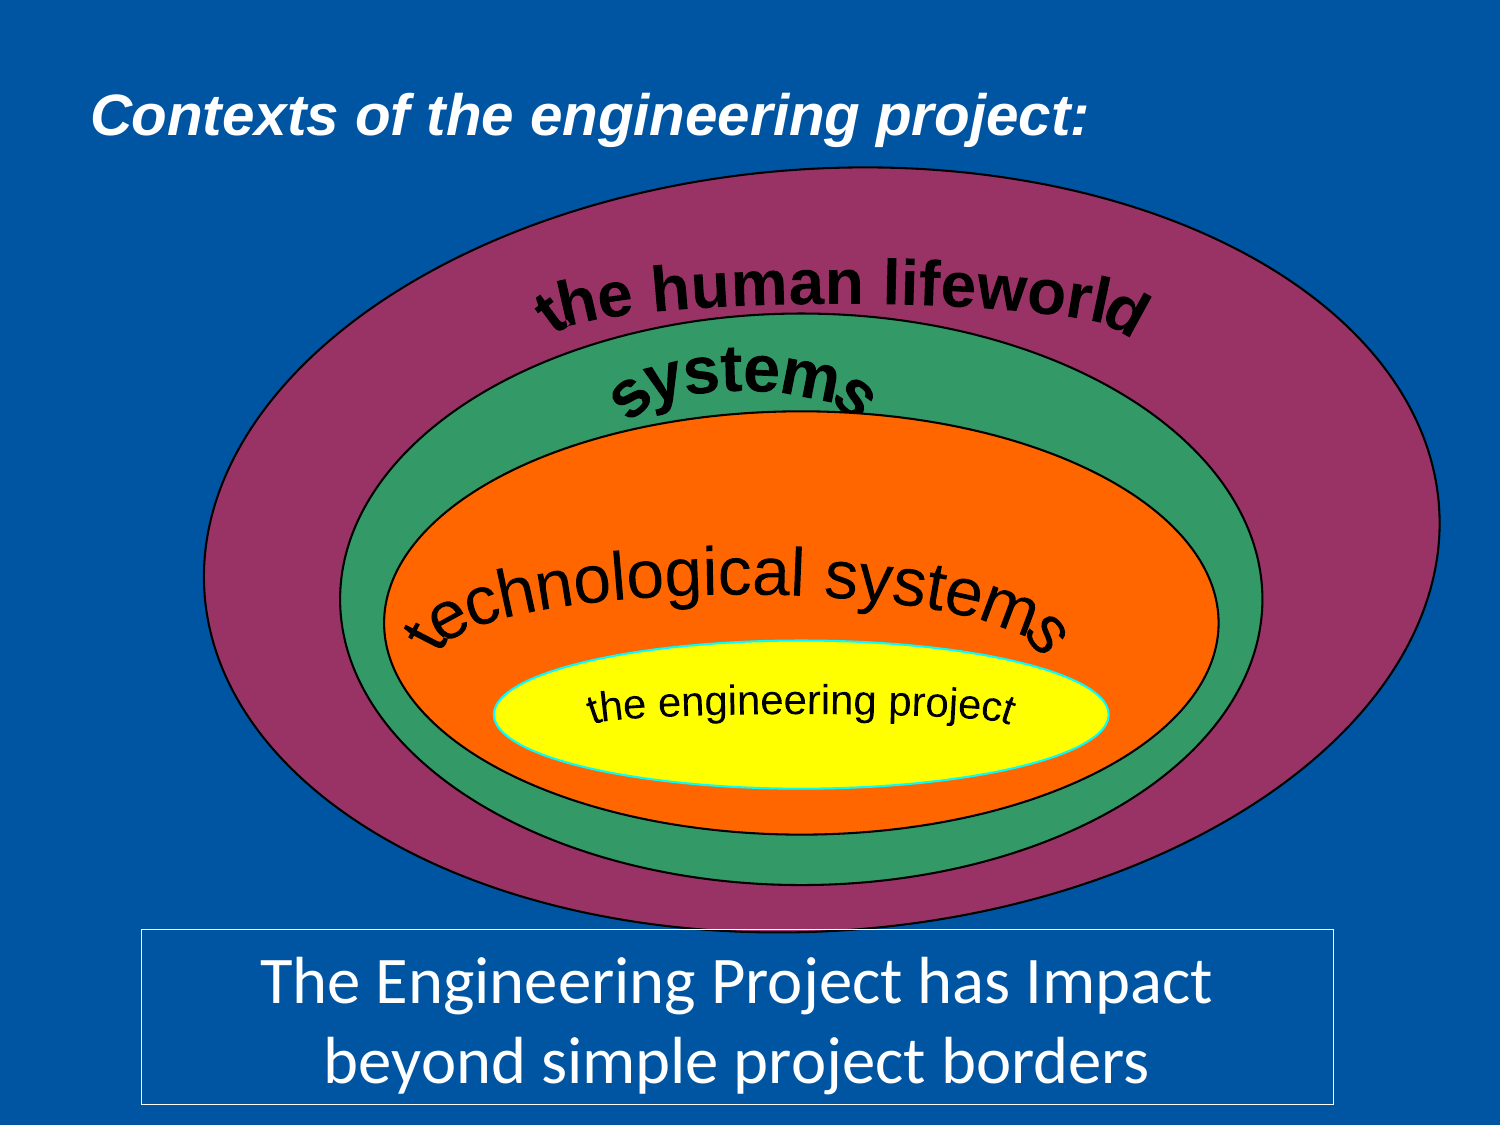

# Contexts of the engineering project:

the human lifeworld

systems

technological systems

the engineering project
The Engineering Project has Impact beyond simple project borders